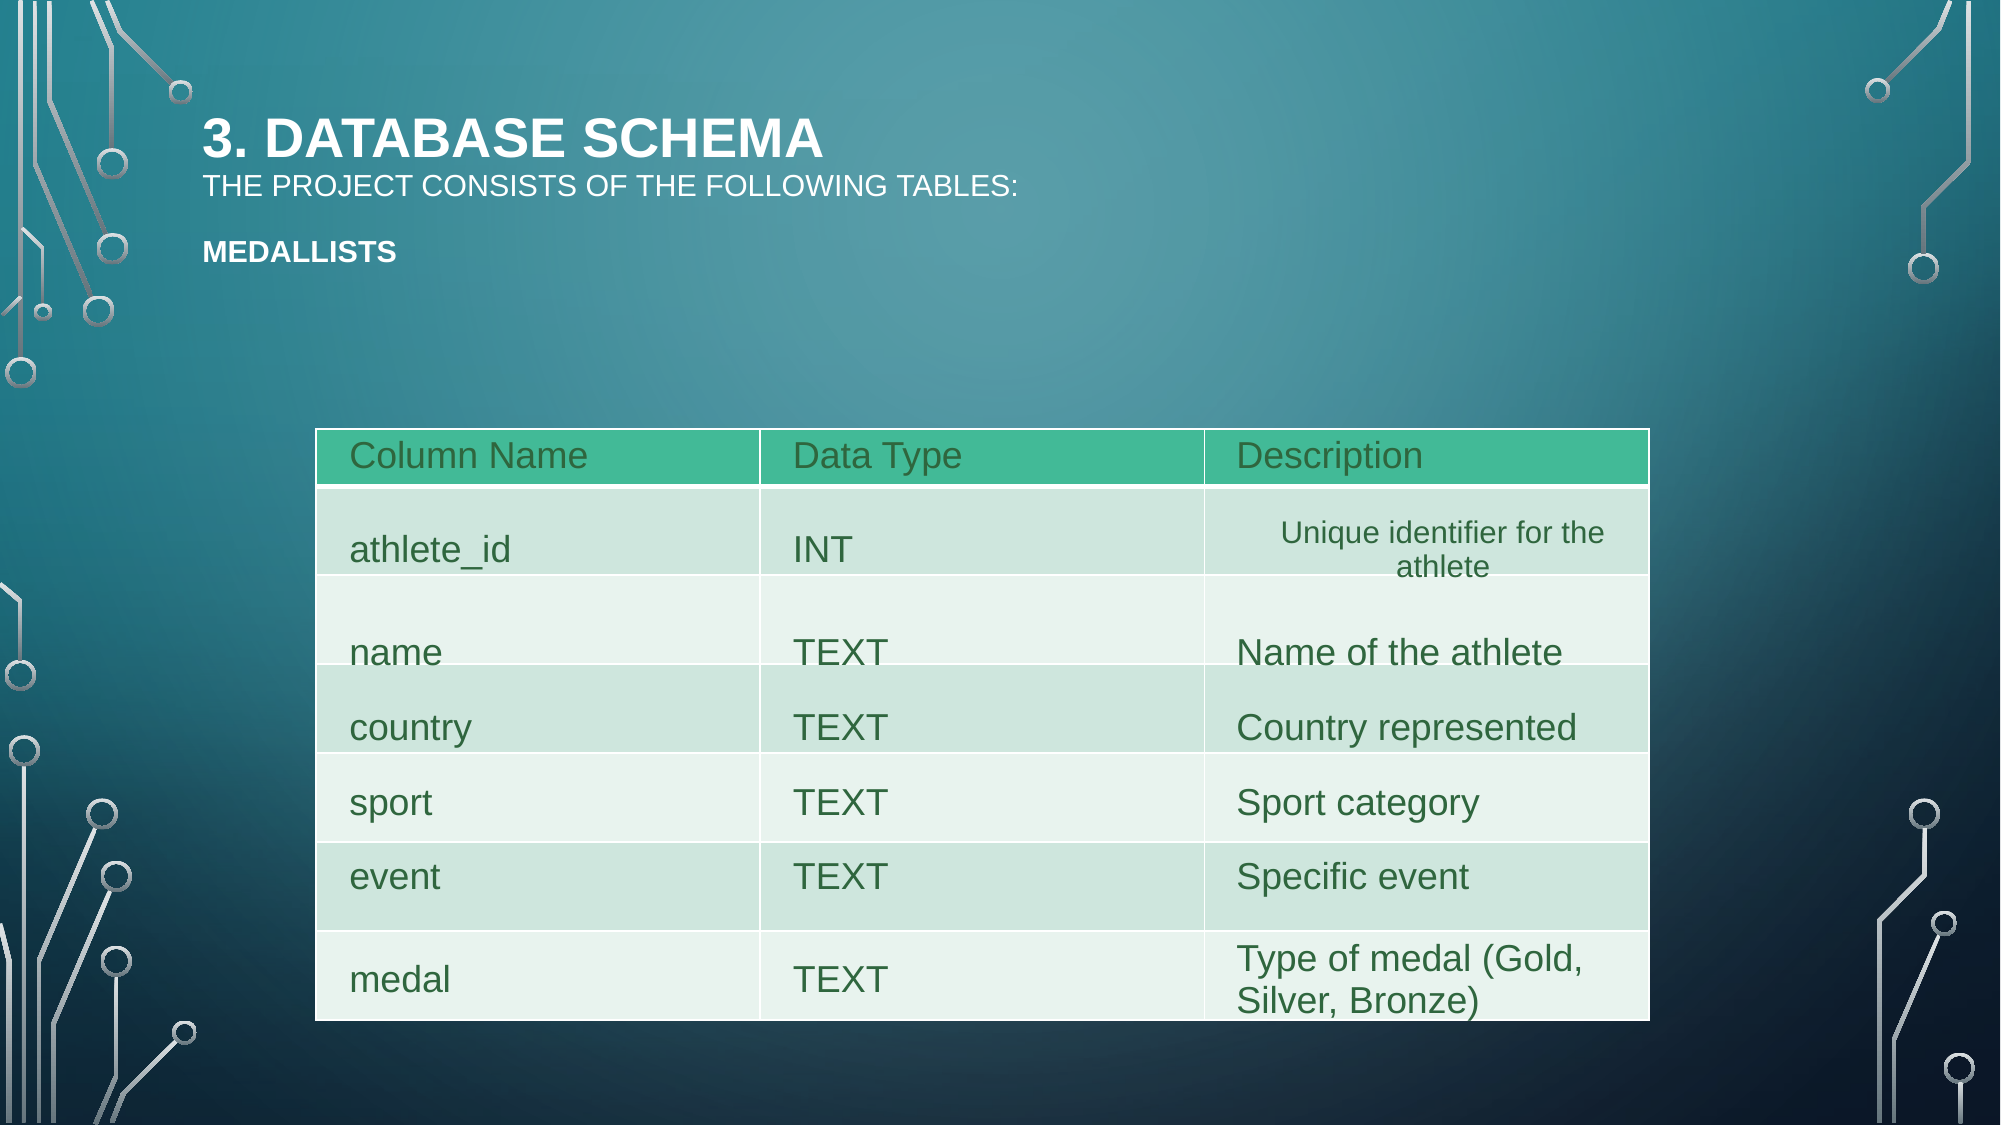

# 3. Database Schema The project consists of the following tables: medallists

| Column Name | Data Type | Description |
| --- | --- | --- |
| athlete\_id | INT | Unique identifier for the athlete |
| name | TEXT | Name of the athlete |
| country | TEXT | Country represented |
| sport | TEXT | Sport category |
| event | TEXT | Specific event |
| medal | TEXT | Type of medal (Gold, Silver, Bronze) |
|  |  |  |
| --- | --- | --- |
|  |  |  |
|  |  |  |
|  |  |  |
|  |  |  |
|  |  |  |
|  |  |  |